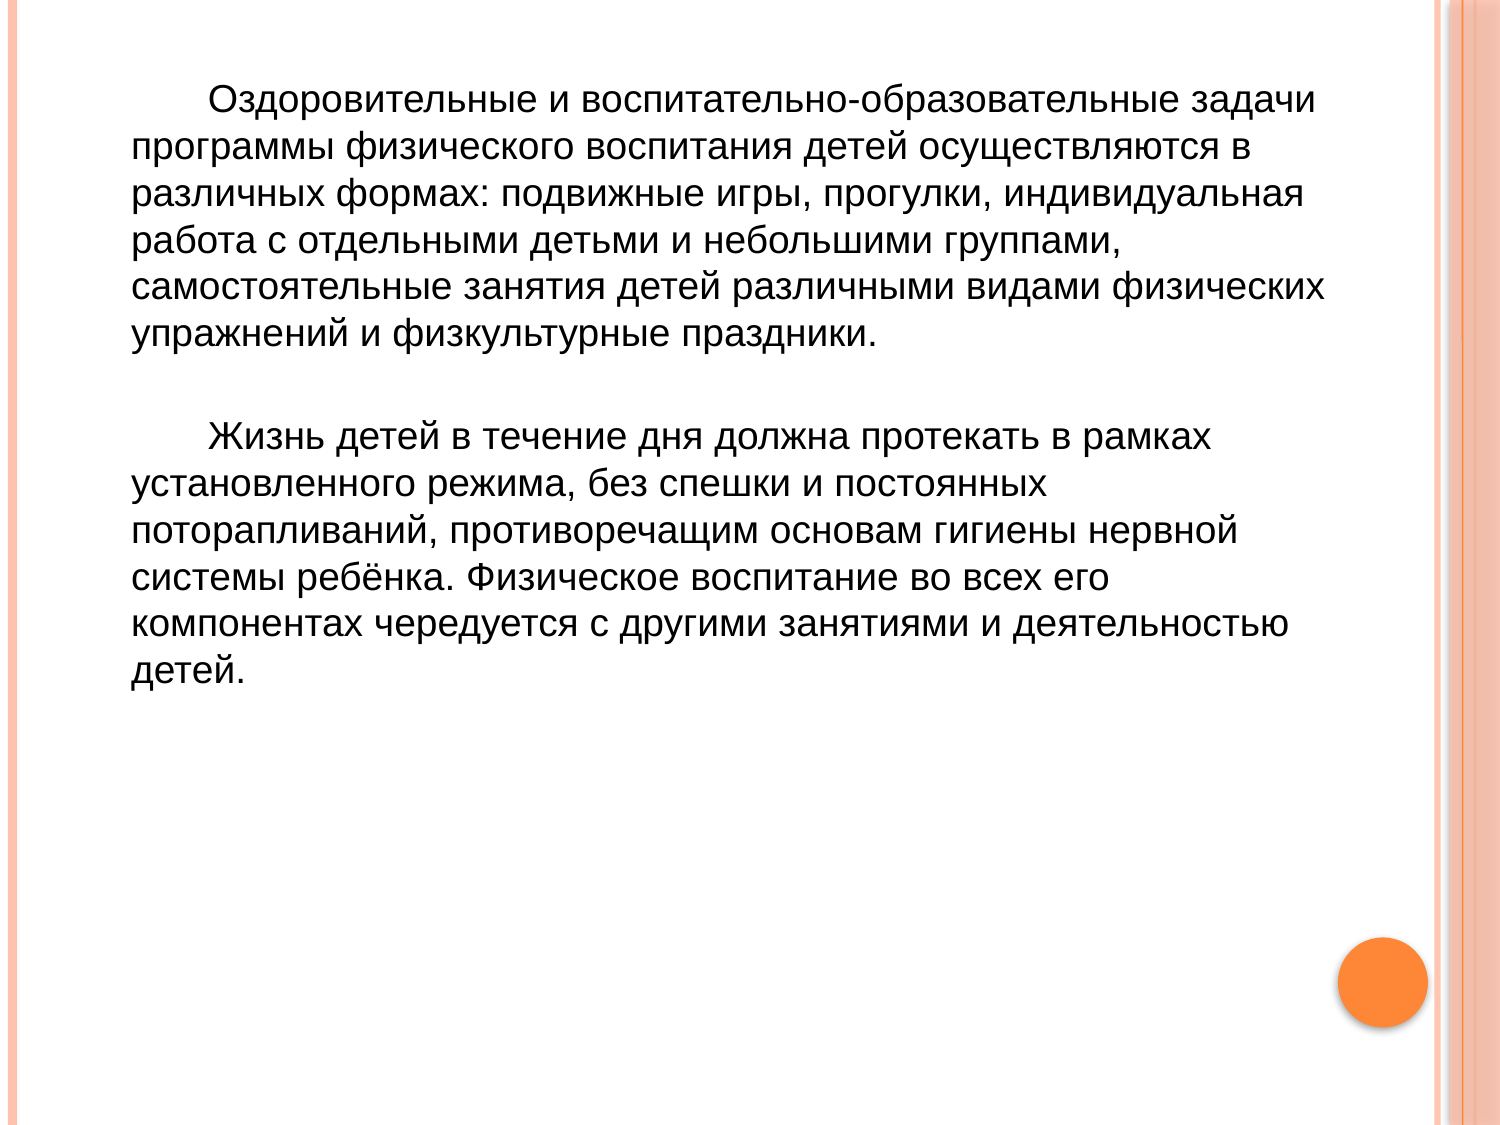

Оздоровительные и воспитательно-образовательные задачи программы физического воспитания детей осуществляются в различных формах: подвижные игры, прогулки, индивидуальная работа с отдельными детьми и небольшими группами, самостоятельные занятия детей различными видами физических упражнений и физкультурные праздники.
           Жизнь детей в течение дня должна протекать в рамках установленного режима, без спешки и постоянных поторапливаний, противоречащим основам гигиены нервной системы ребёнка. Физическое воспитание во всех его компонентах чередуется с другими занятиями и деятельностью детей.